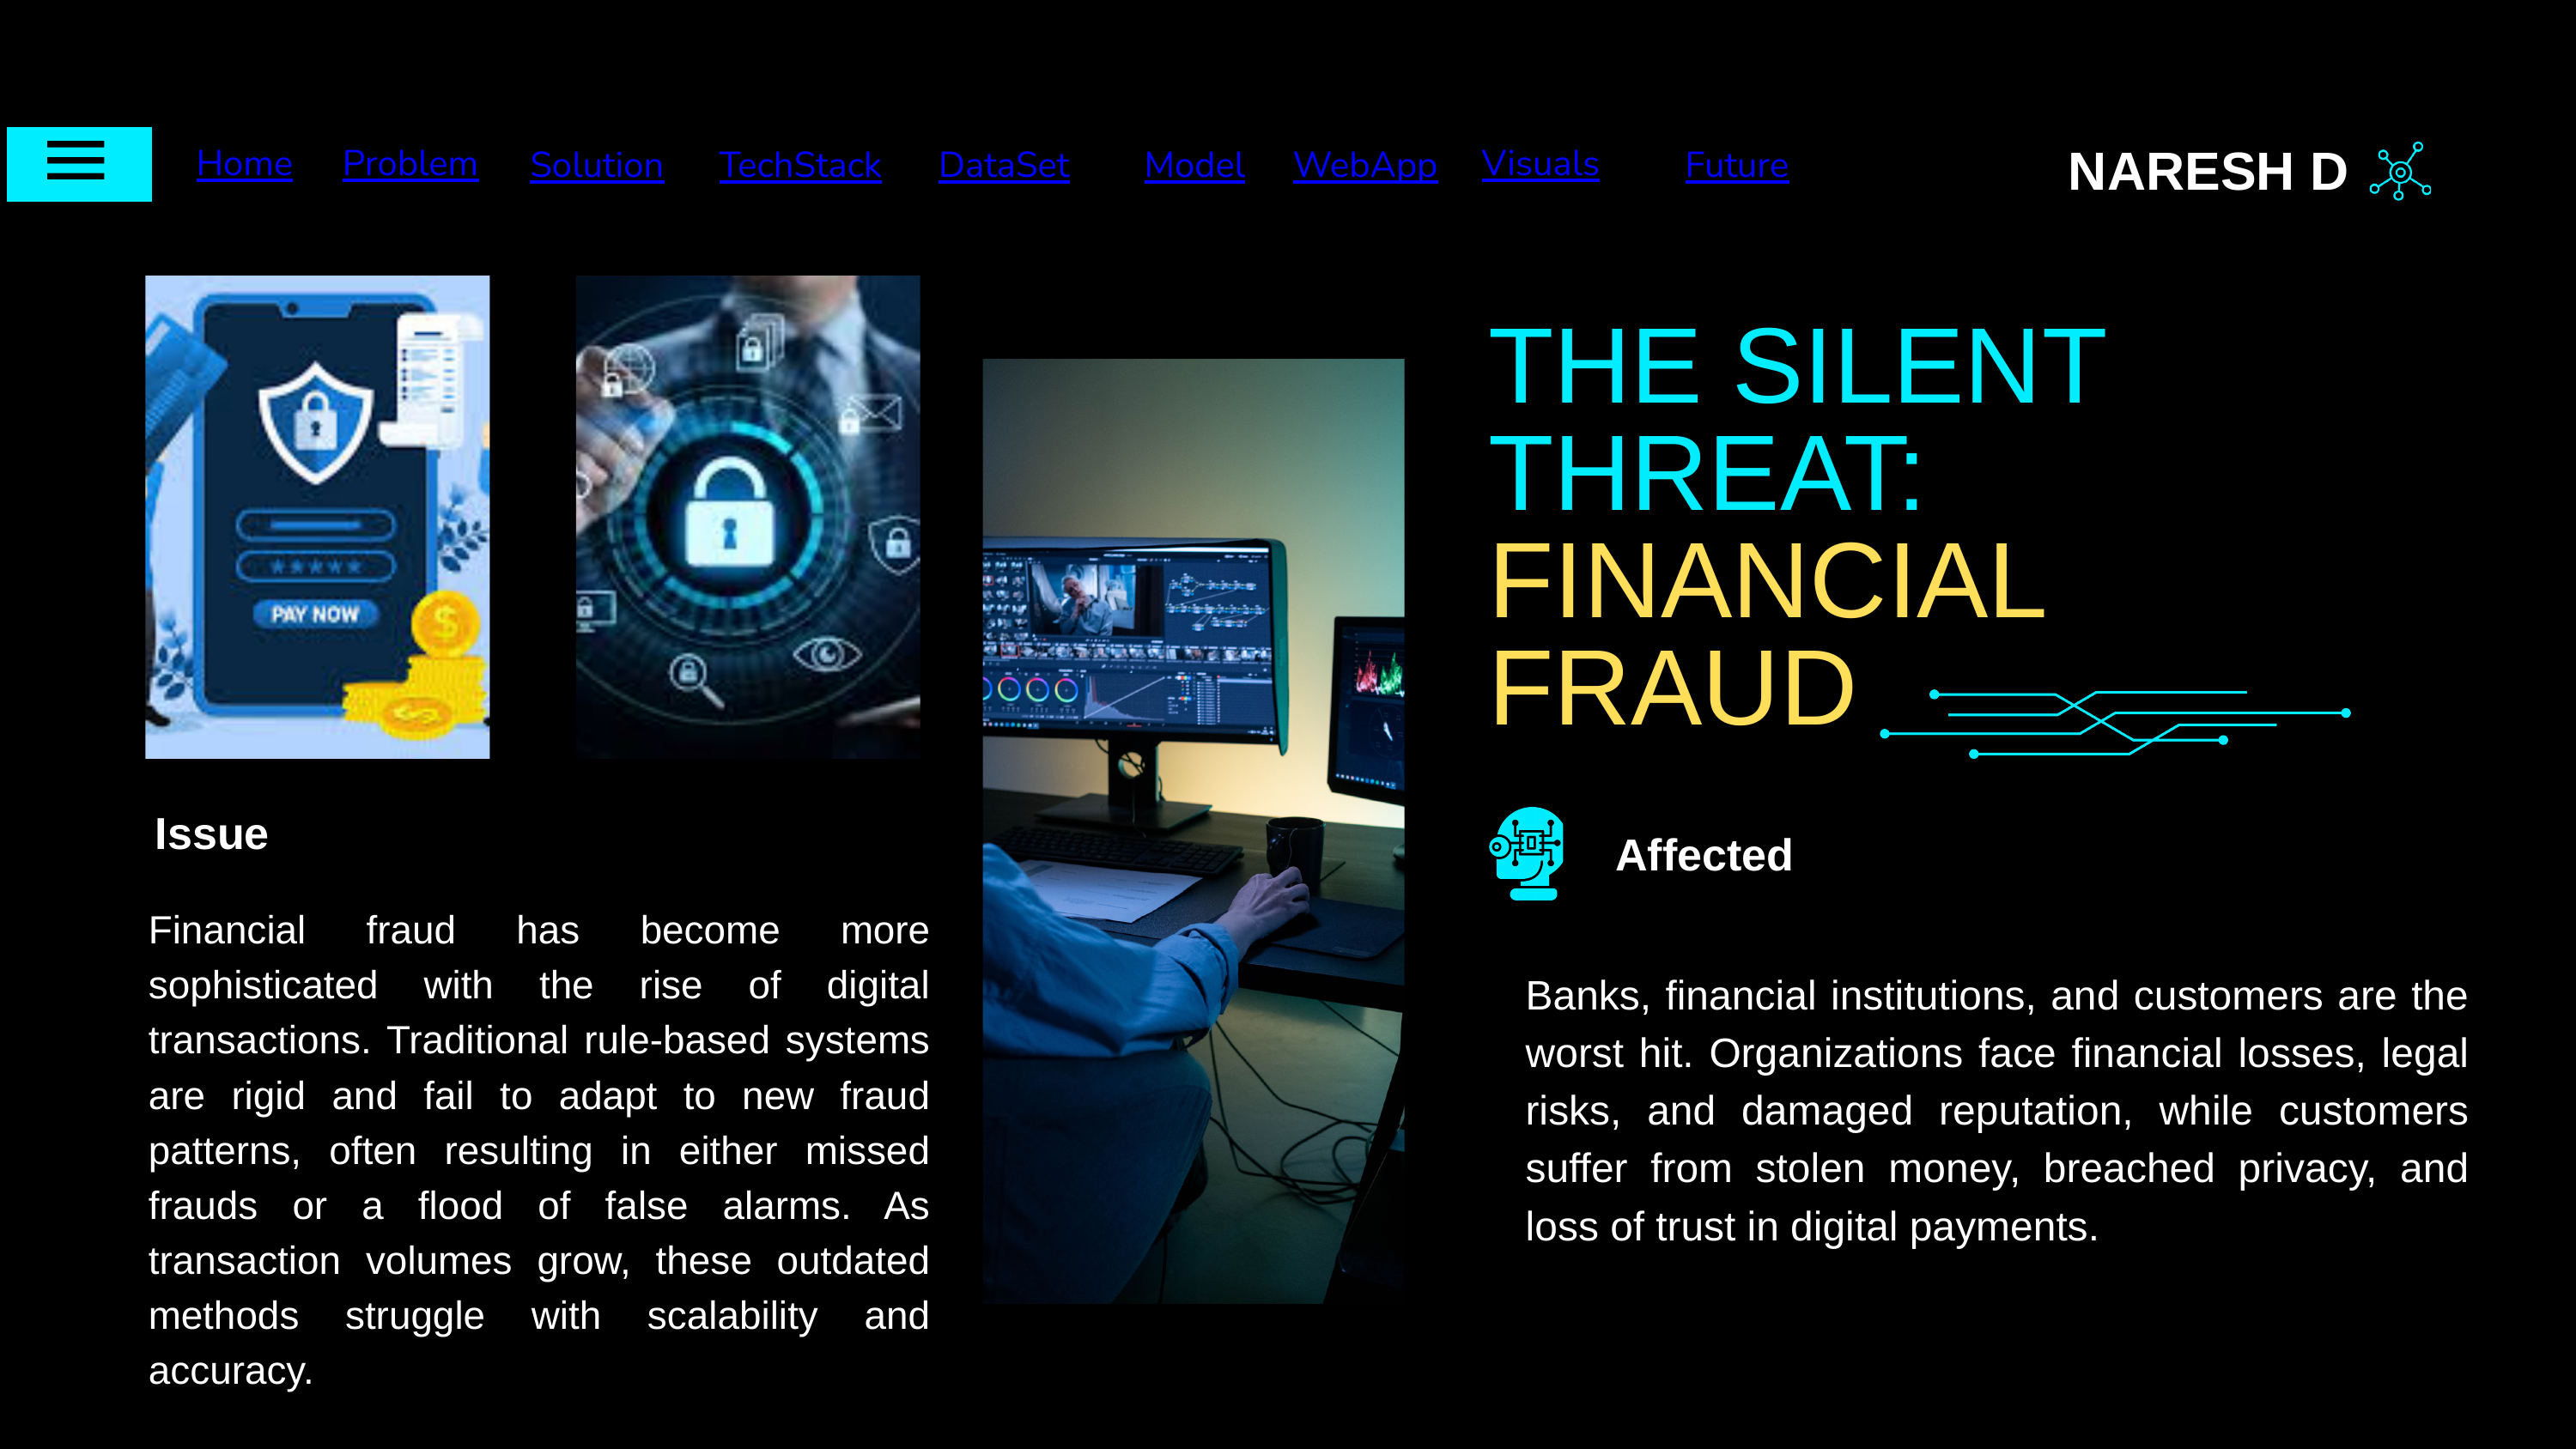

NARESH D
Home
Problem
Visuals
Solution
TechStack
DataSet
Model
WebApp
Future

THE SILENT THREAT: FINANCIAL FRAUD

Issue

Affected
Financial fraud has become more sophisticated with the rise of digital transactions. Traditional rule-based systems are rigid and fail to adapt to new fraud patterns, often resulting in either missed frauds or a flood of false alarms. As transaction volumes grow, these outdated methods struggle with scalability and accuracy.
Banks, financial institutions, and customers are the worst hit. Organizations face financial losses, legal risks, and damaged reputation, while customers suffer from stolen money, breached privacy, and loss of trust in digital payments.